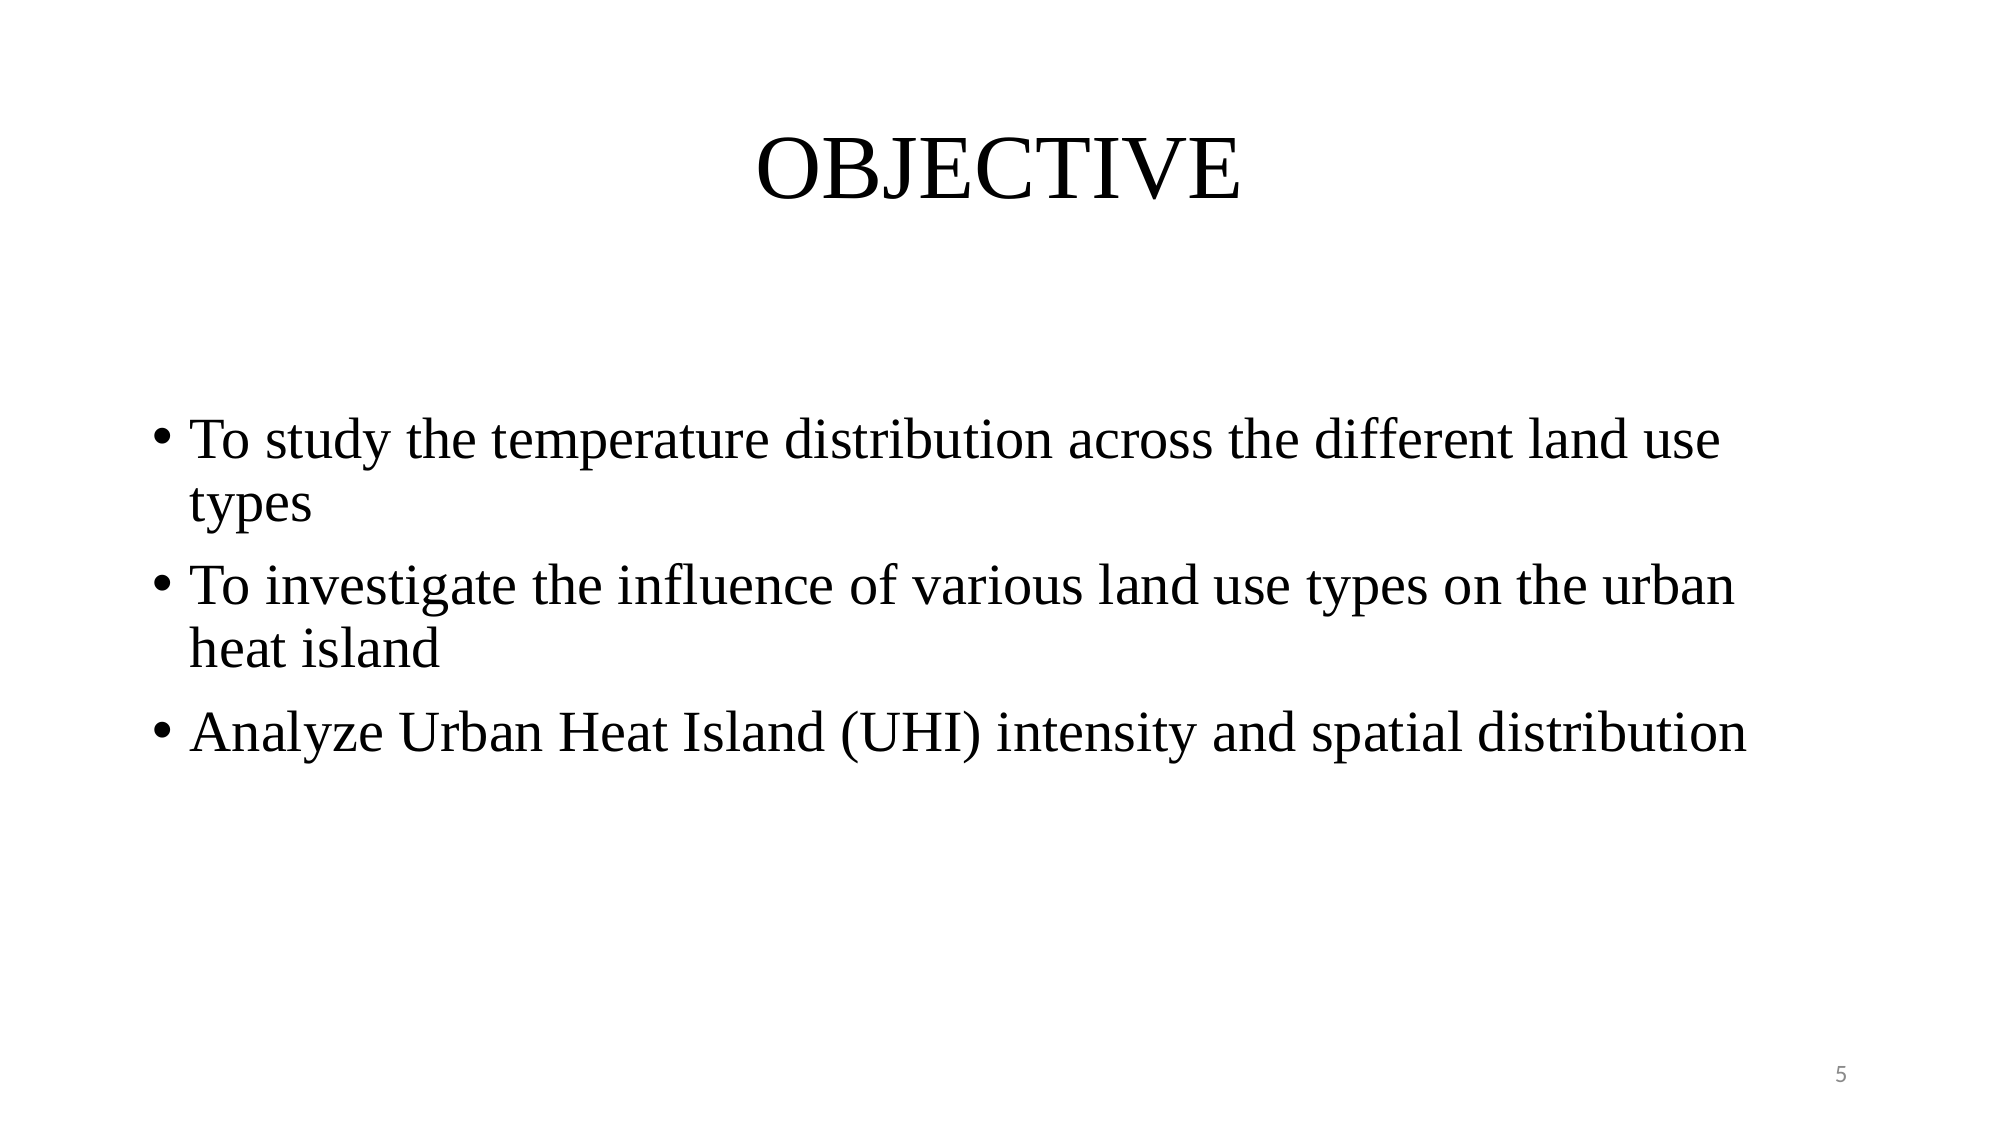

# OBJECTIVE

To study the temperature distribution across the different land use types
To investigate the influence of various land use types on the urban heat island
Analyze Urban Heat Island (UHI) intensity and spatial distribution

5